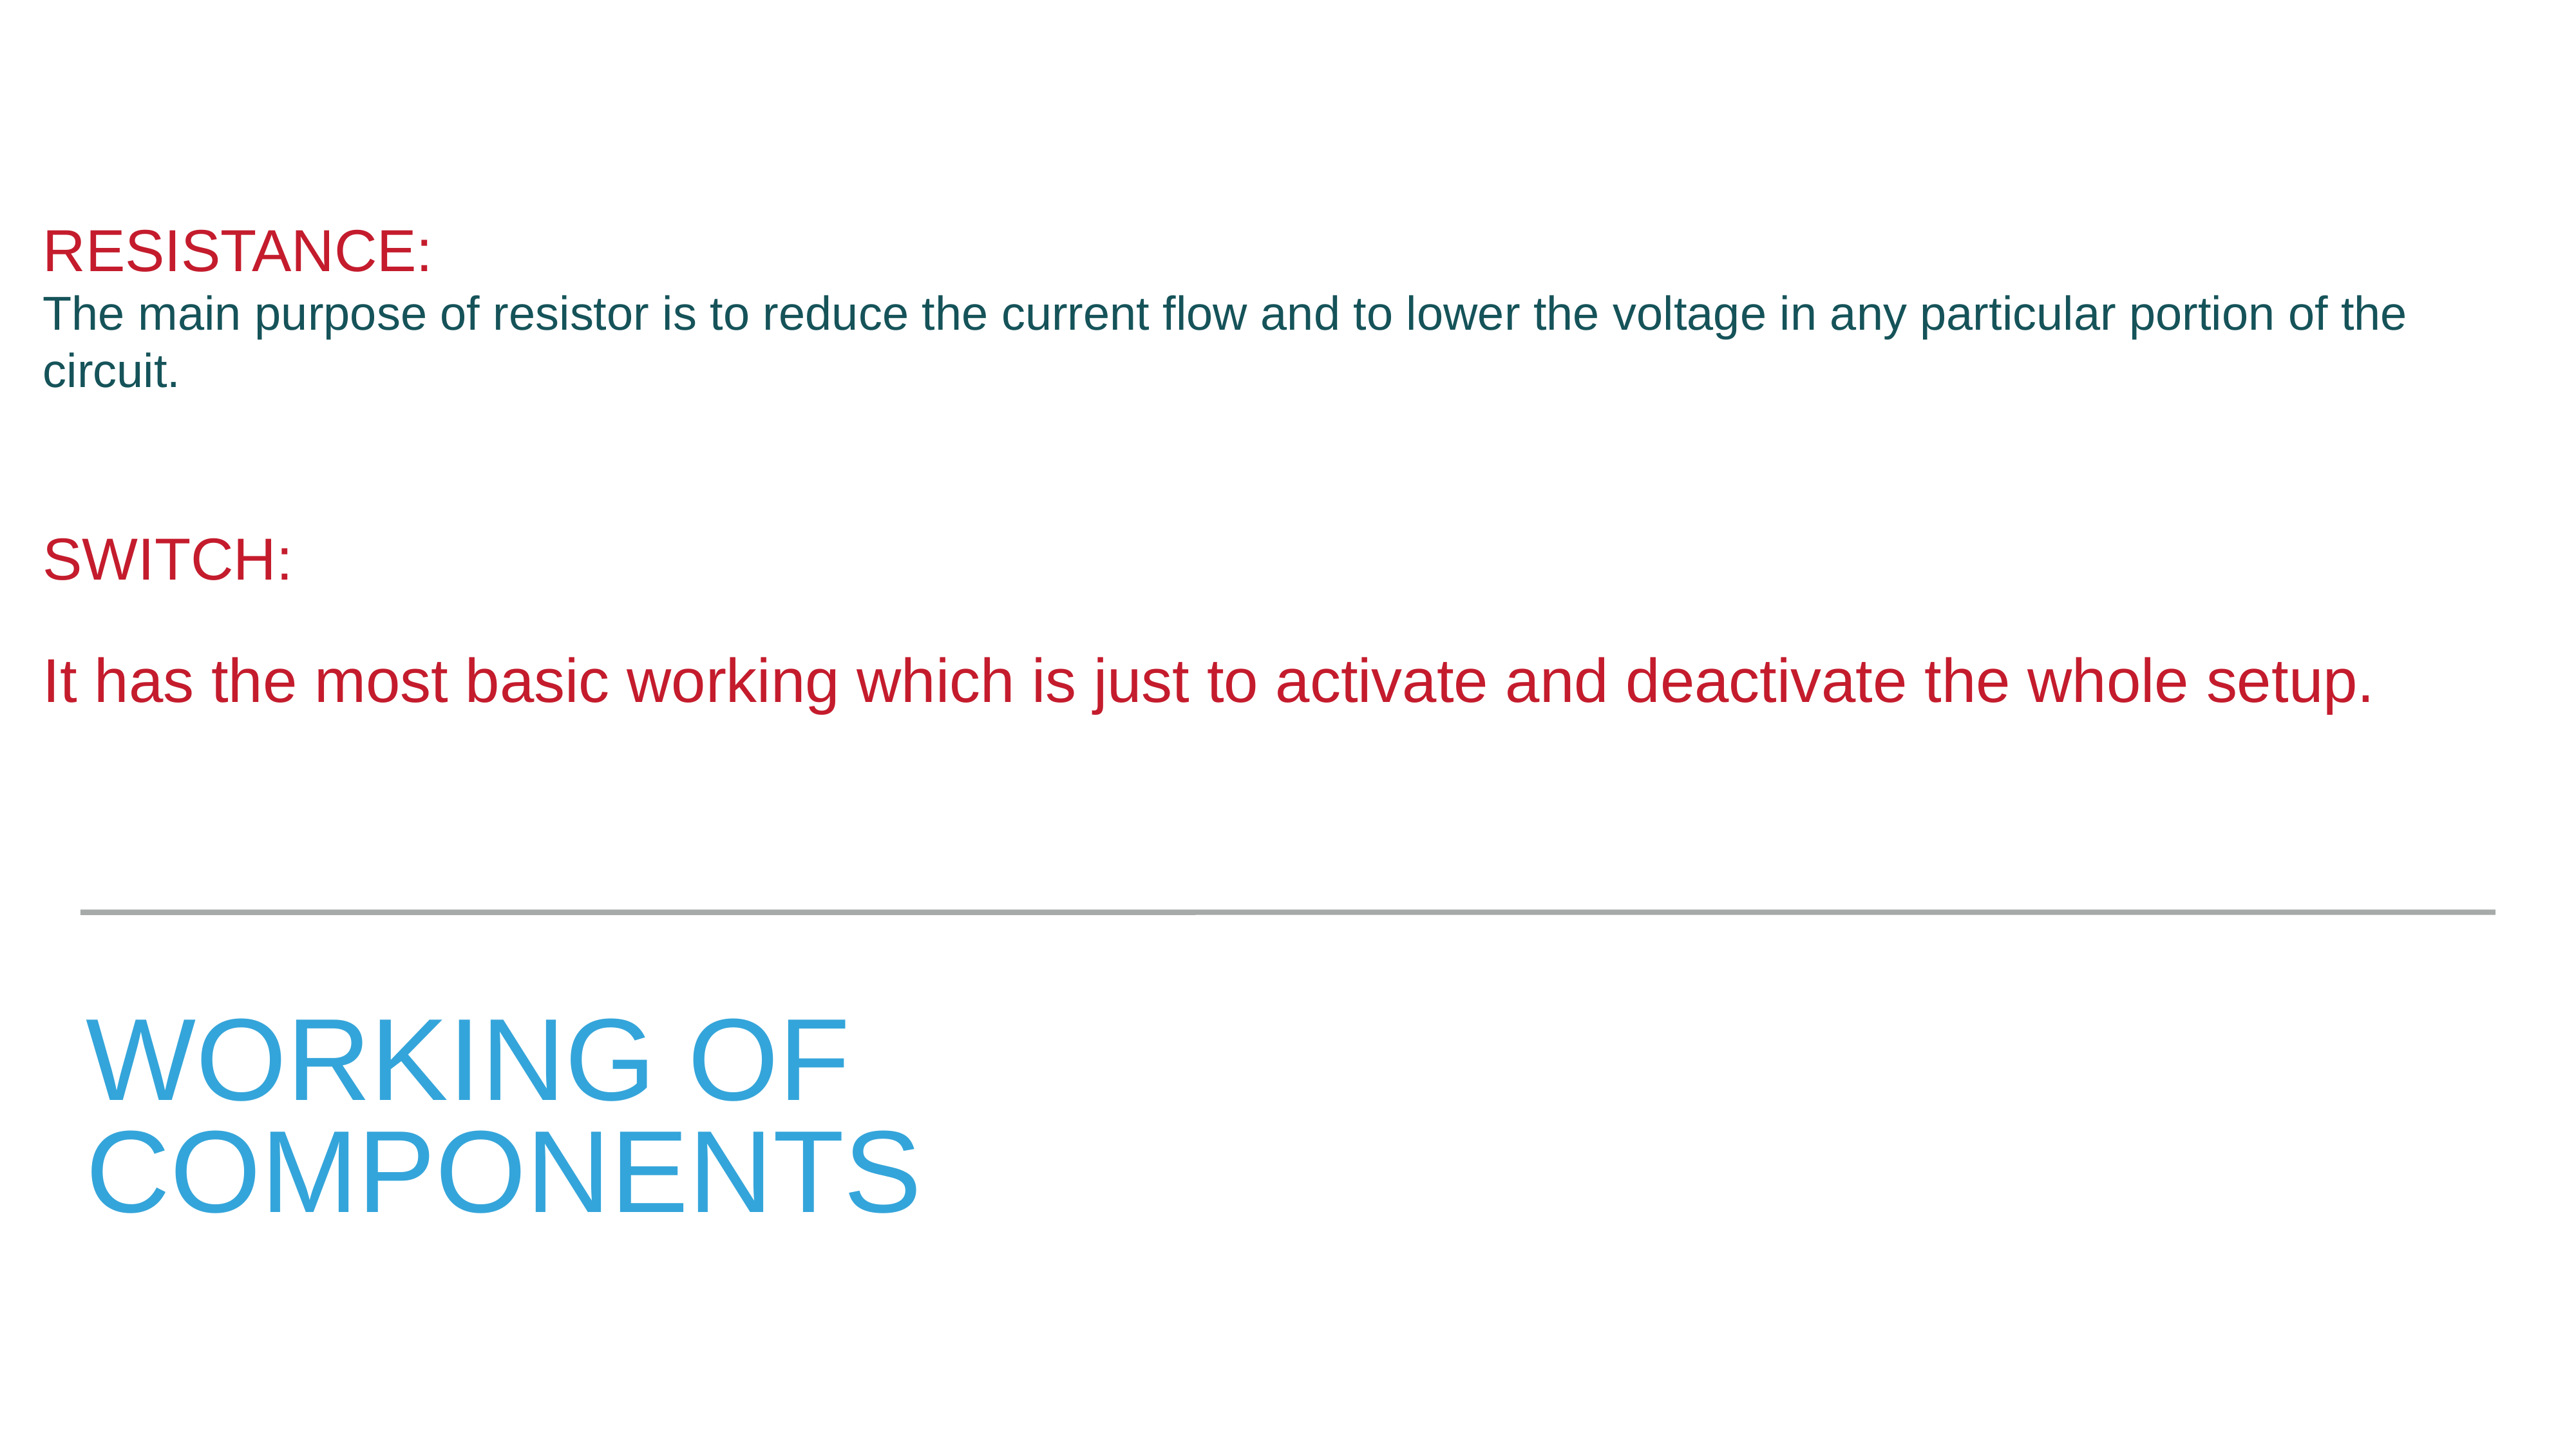

RESISTANCE:
The main purpose of resistor is to reduce the current flow and to lower the voltage in any particular portion of the circuit.

SWITCH:
It has the most basic working which is just to activate and deactivate the whole setup.
# working of components